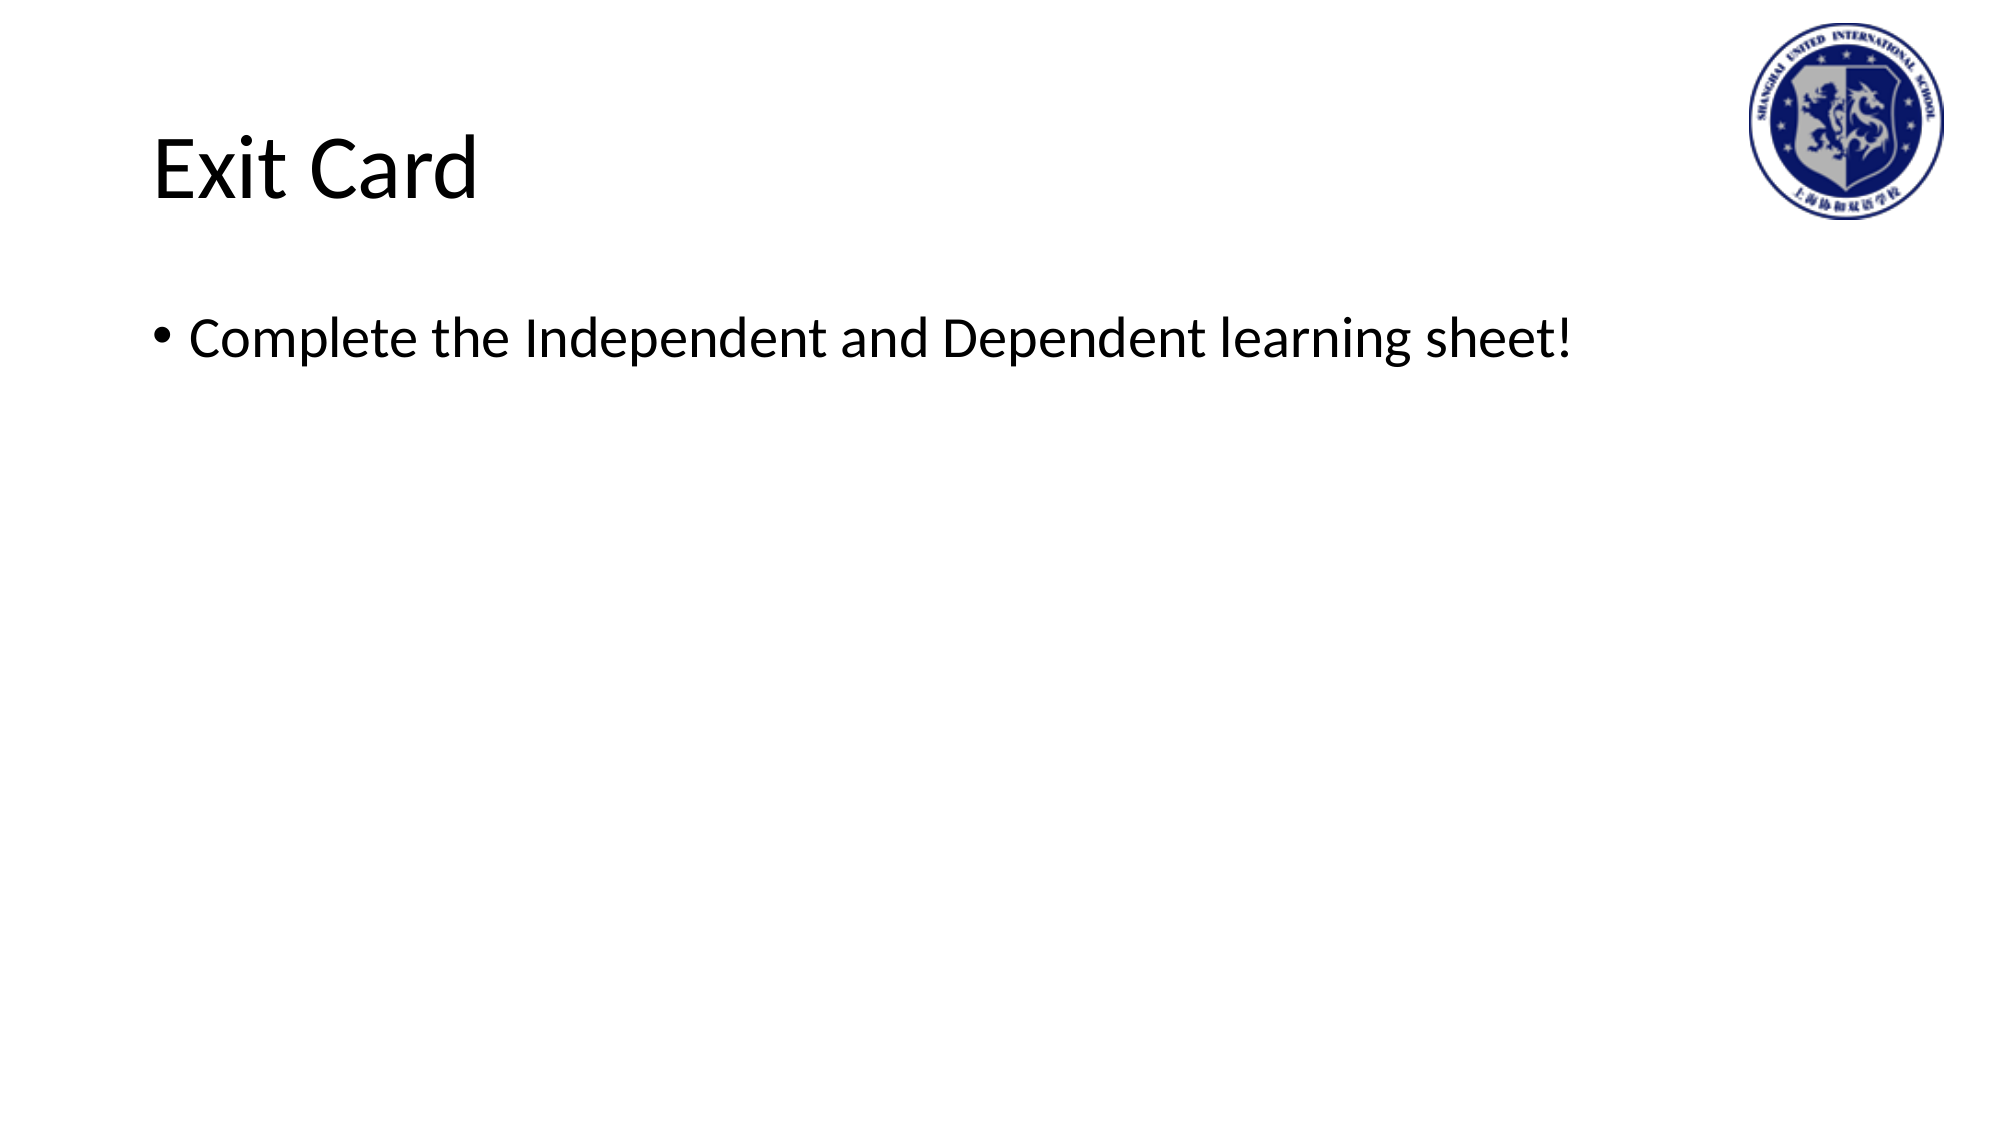

# Exit Card
Complete the Independent and Dependent learning sheet!